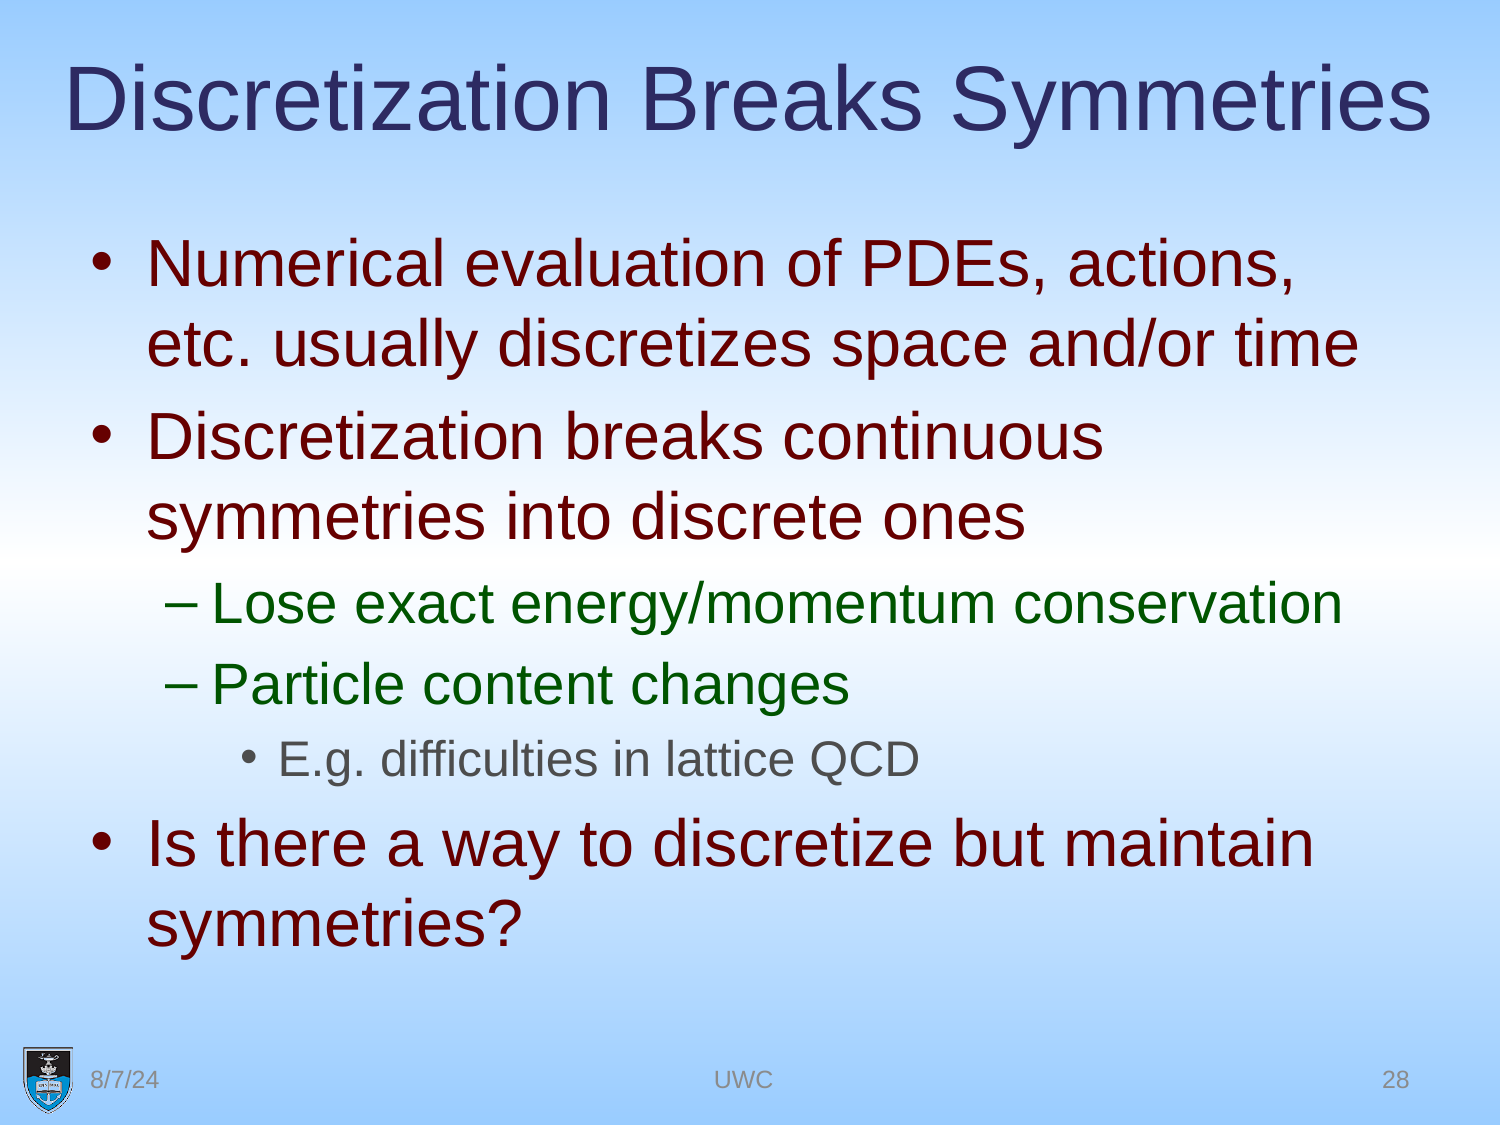

# Discretization Breaks Symmetries
Numerical evaluation of PDEs, actions, etc. usually discretizes space and/or time
Discretization breaks continuous symmetries into discrete ones
Lose exact energy/momentum conservation
Particle content changes
E.g. difficulties in lattice QCD
Is there a way to discretize but maintain symmetries?
8/7/24
UWC
28